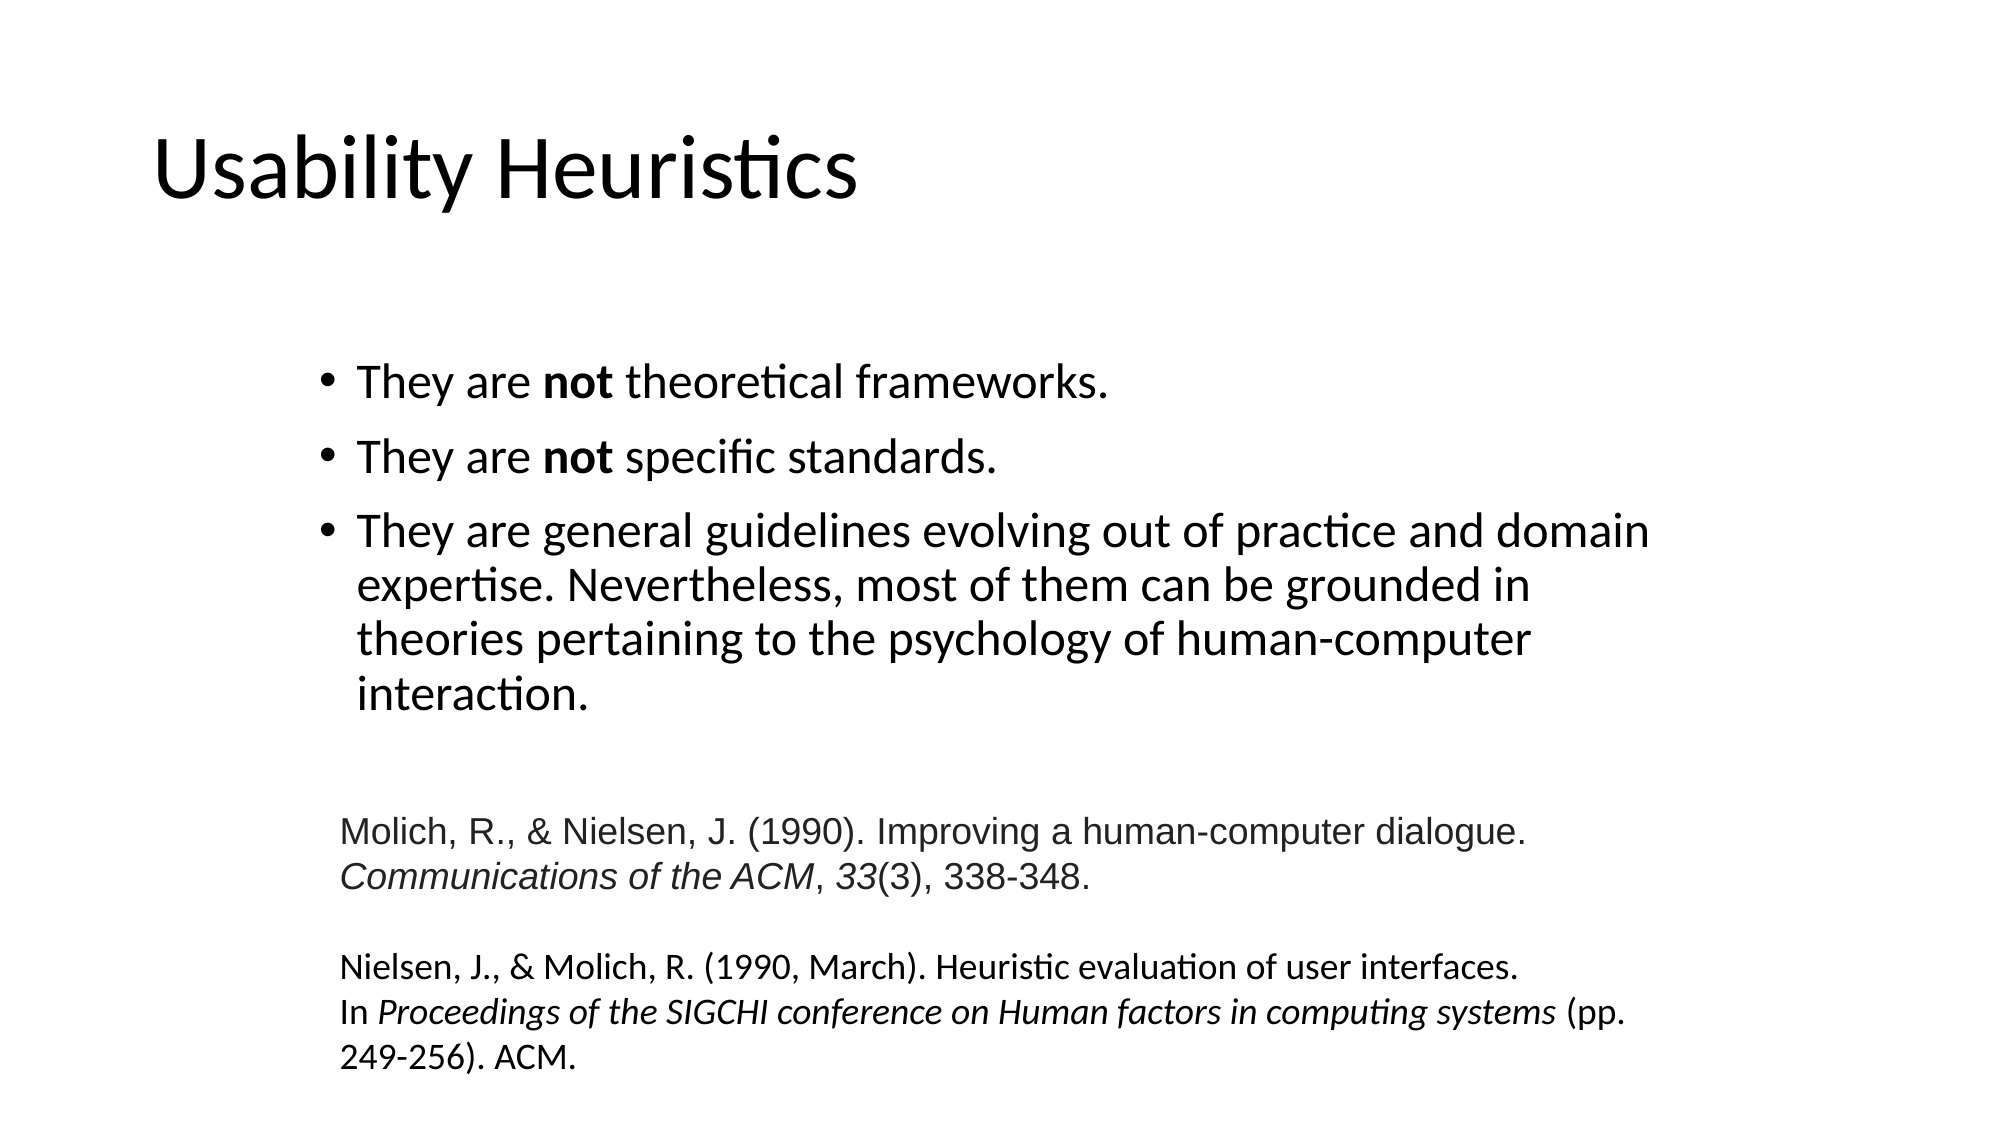

# Usability Heuristics
They are not theoretical frameworks.
They are not specific standards.
They are general guidelines evolving out of practice and domain expertise. Nevertheless, most of them can be grounded in theories pertaining to the psychology of human-computer interaction.

Molich, R., & Nielsen, J. (1990). Improving a human-computer dialogue. Communications of the ACM, 33(3), 338-348.

Nielsen, J., & Molich, R. (1990, March). Heuristic evaluation of user interfaces. In Proceedings of the SIGCHI conference on Human factors in computing systems (pp. 249-256). ACM.